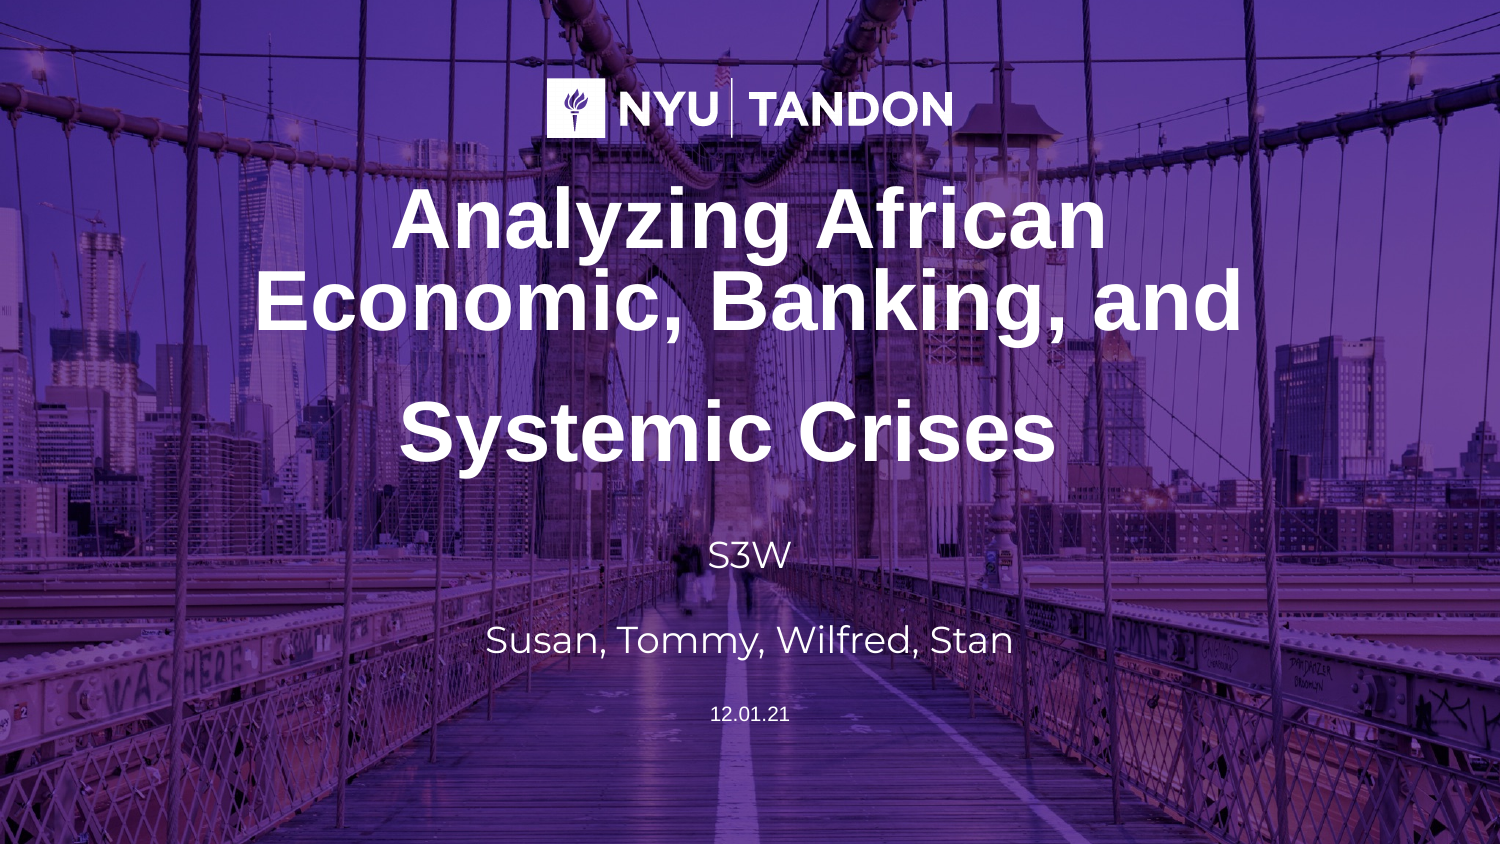

# Analyzing African Economic, Banking, and Systemic Crises
S3W
Susan, Tommy, Wilfred, Stan
12.01.21